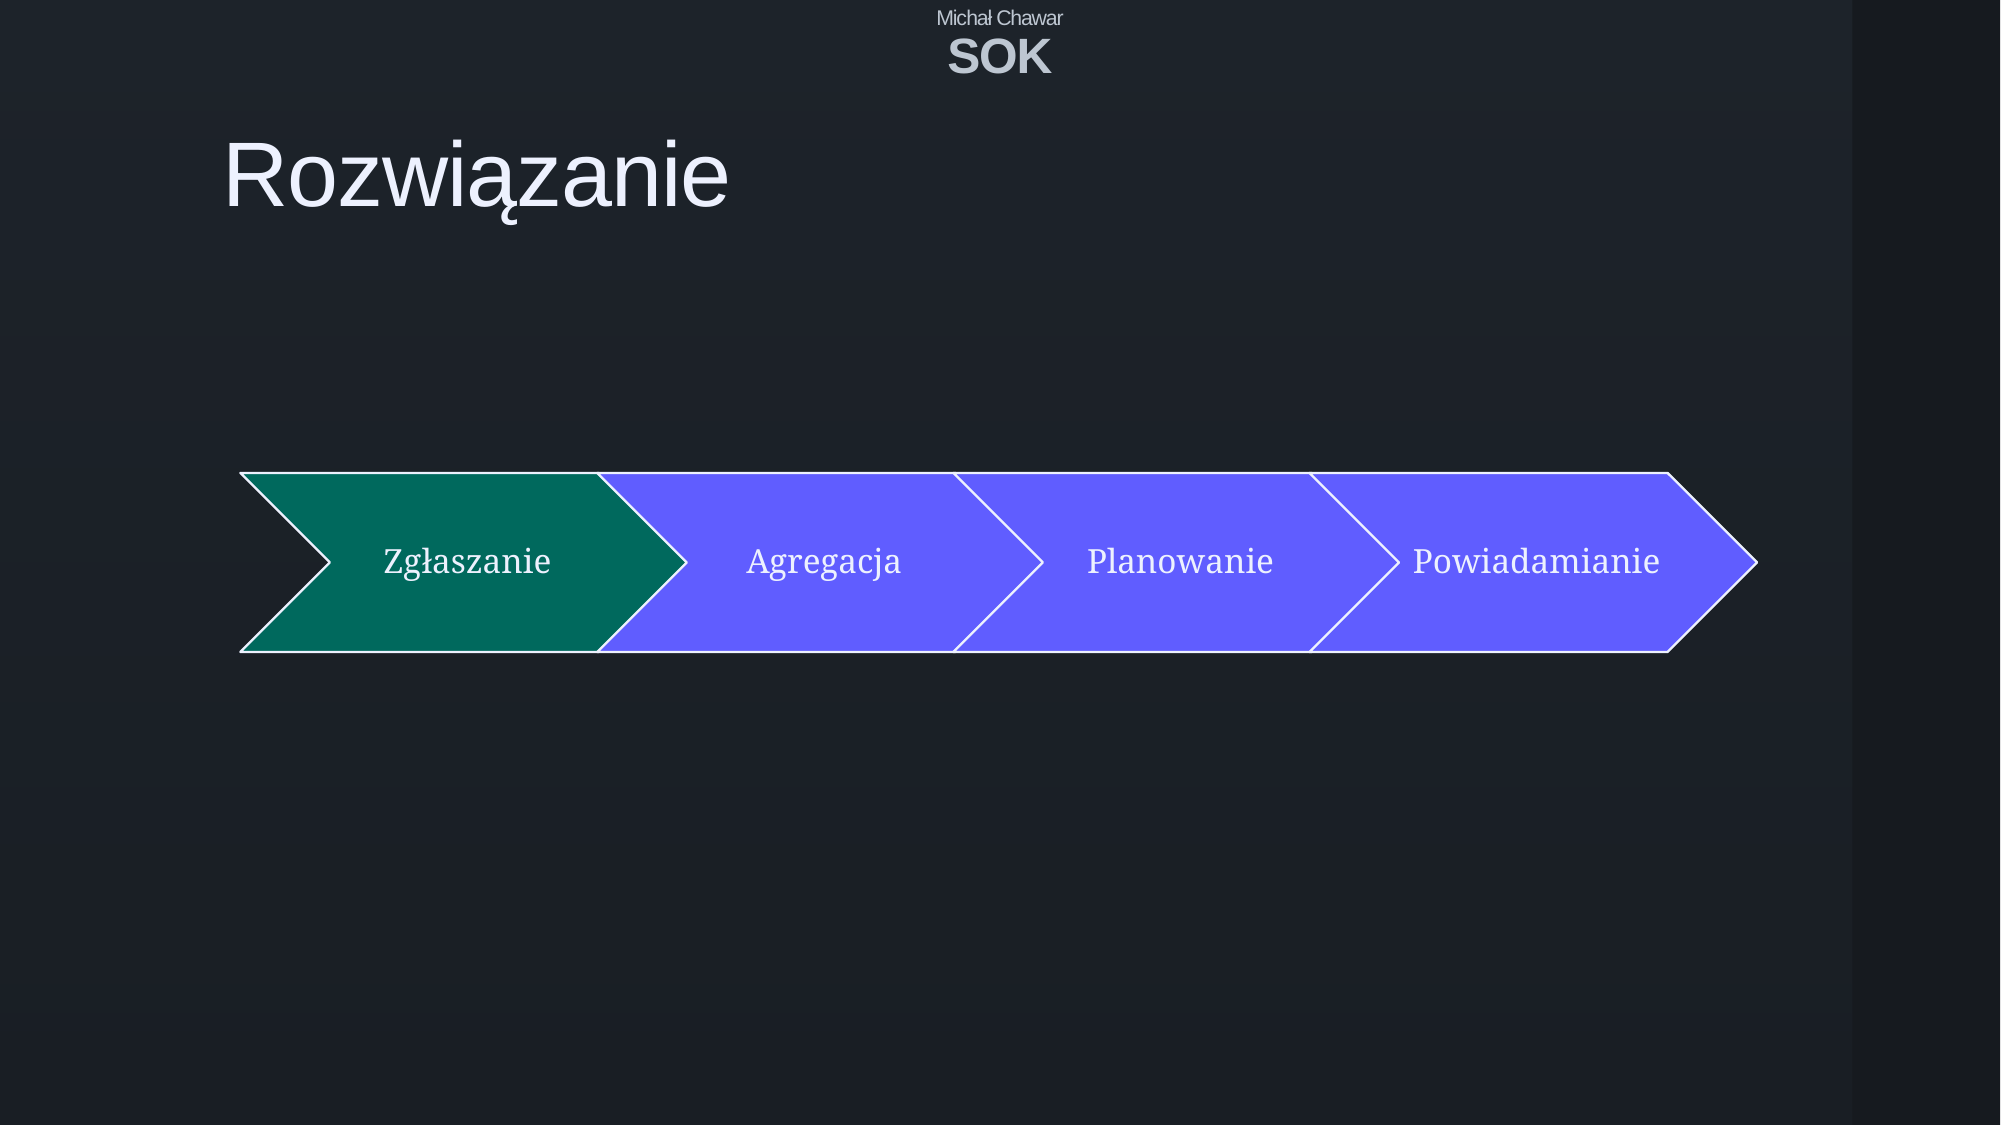

Michał Chawar
SOK
# Rozwiązanie
Zgłaszanie
Agregacja
Planowanie
Powiadamianie

Planowanie
Powiadamianie
Zgłaszanie